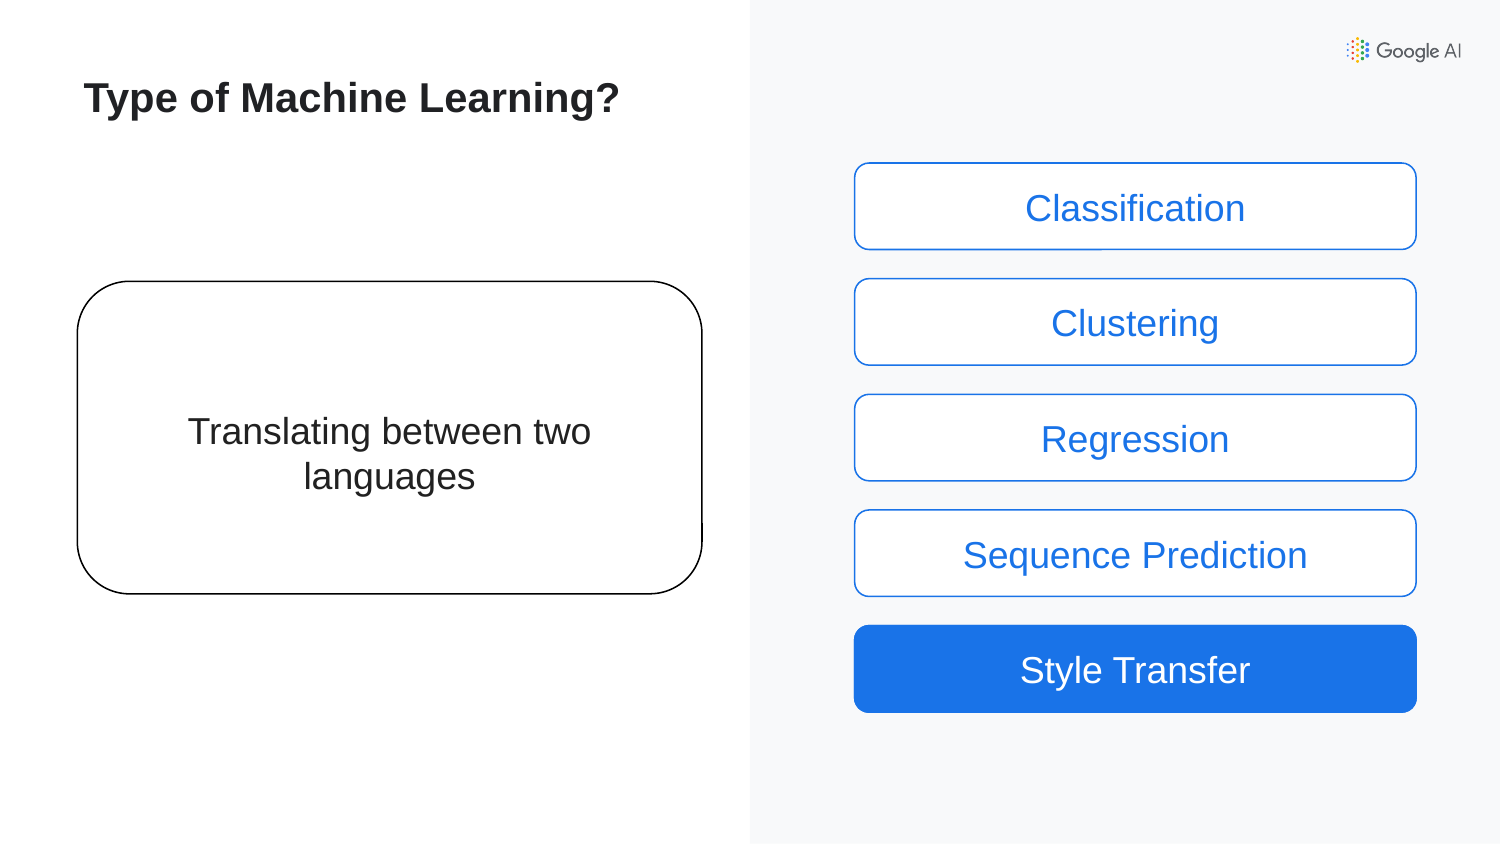

# Type of Machine Learning?
Classification
Clustering

Translating between two languages
Regression
Sequence Prediction
Style Transfer
Style Transfer